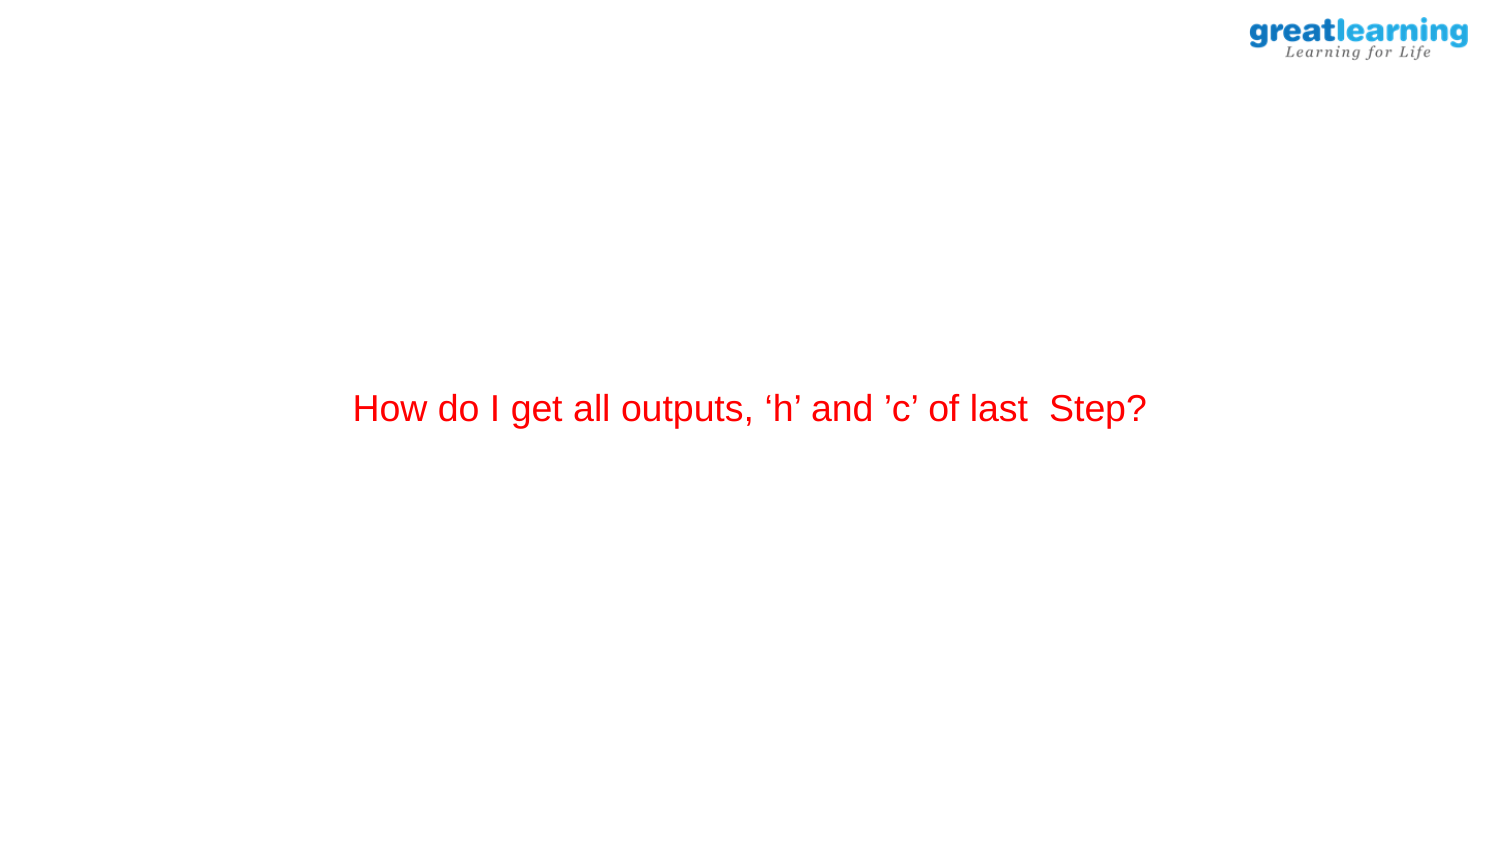

How do I get all outputs, ‘h’ and ’c’ of last  Step?